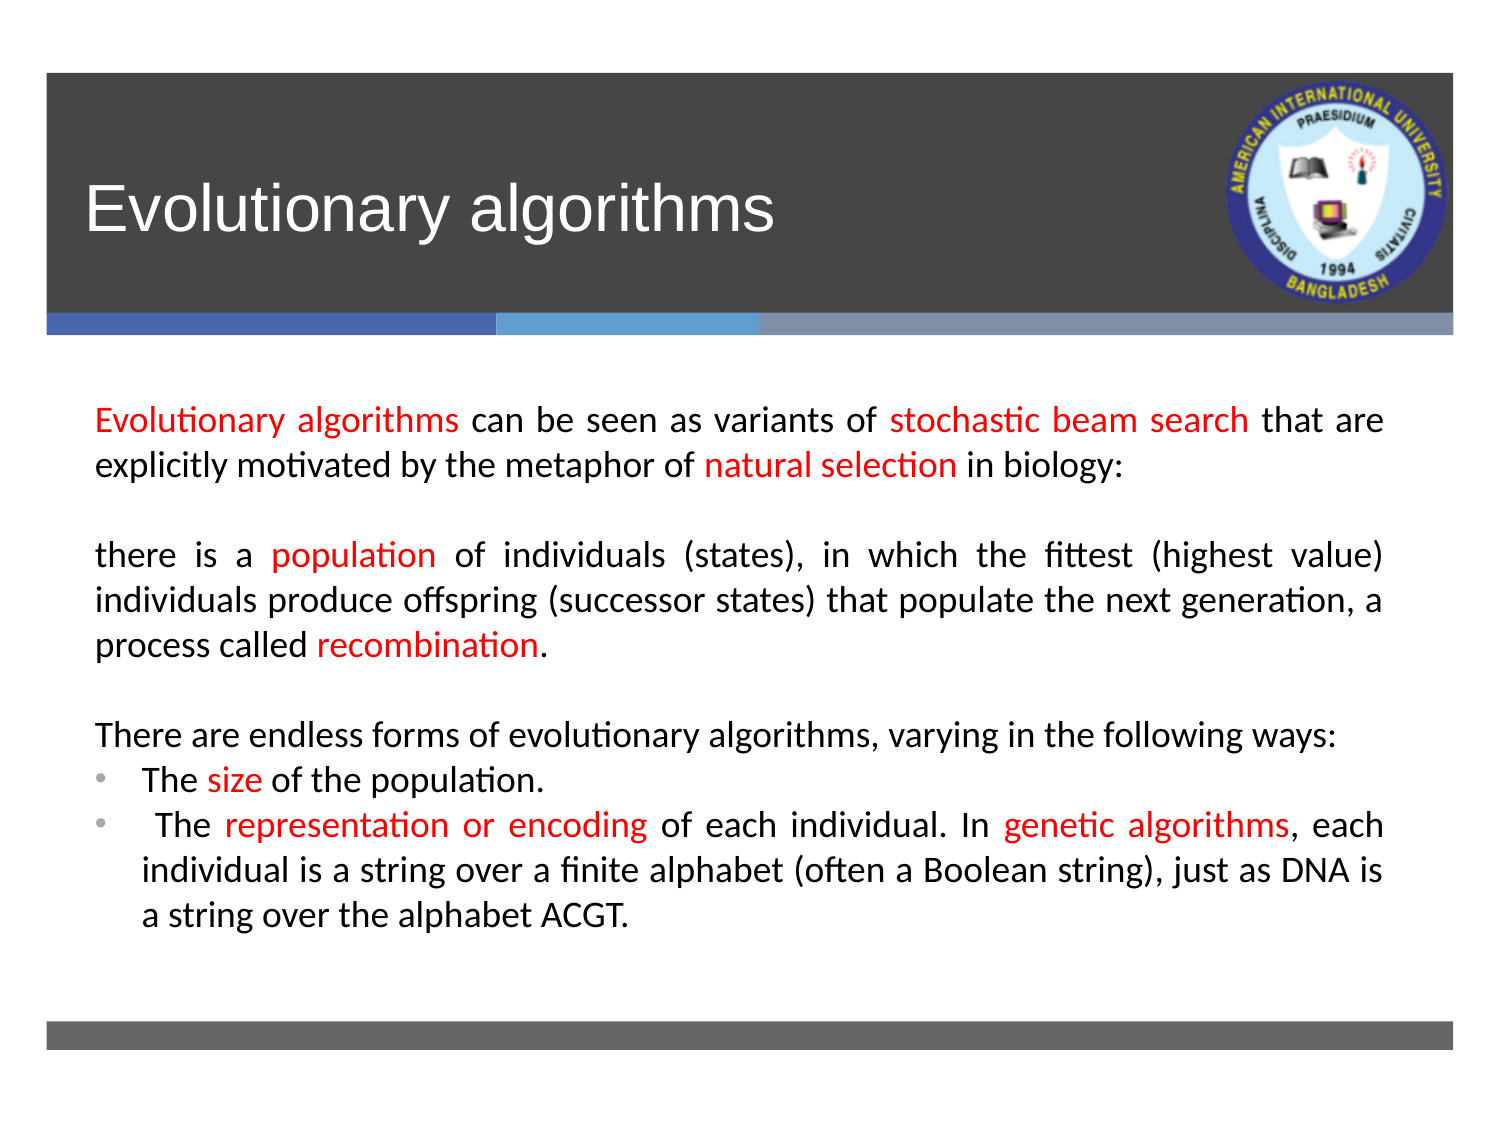

# Evolutionary algorithms
Evolutionary algorithms can be seen as variants of stochastic beam search that are explicitly motivated by the metaphor of natural selection in biology:

there is a population of individuals (states), in which the fittest (highest value) individuals produce offspring (successor states) that populate the next generation, a process called recombination.

There are endless forms of evolutionary algorithms, varying in the following ways:
The size of the population.
 The representation or encoding of each individual. In genetic algorithms, each individual is a string over a finite alphabet (often a Boolean string), just as DNA is a string over the alphabet ACGT.